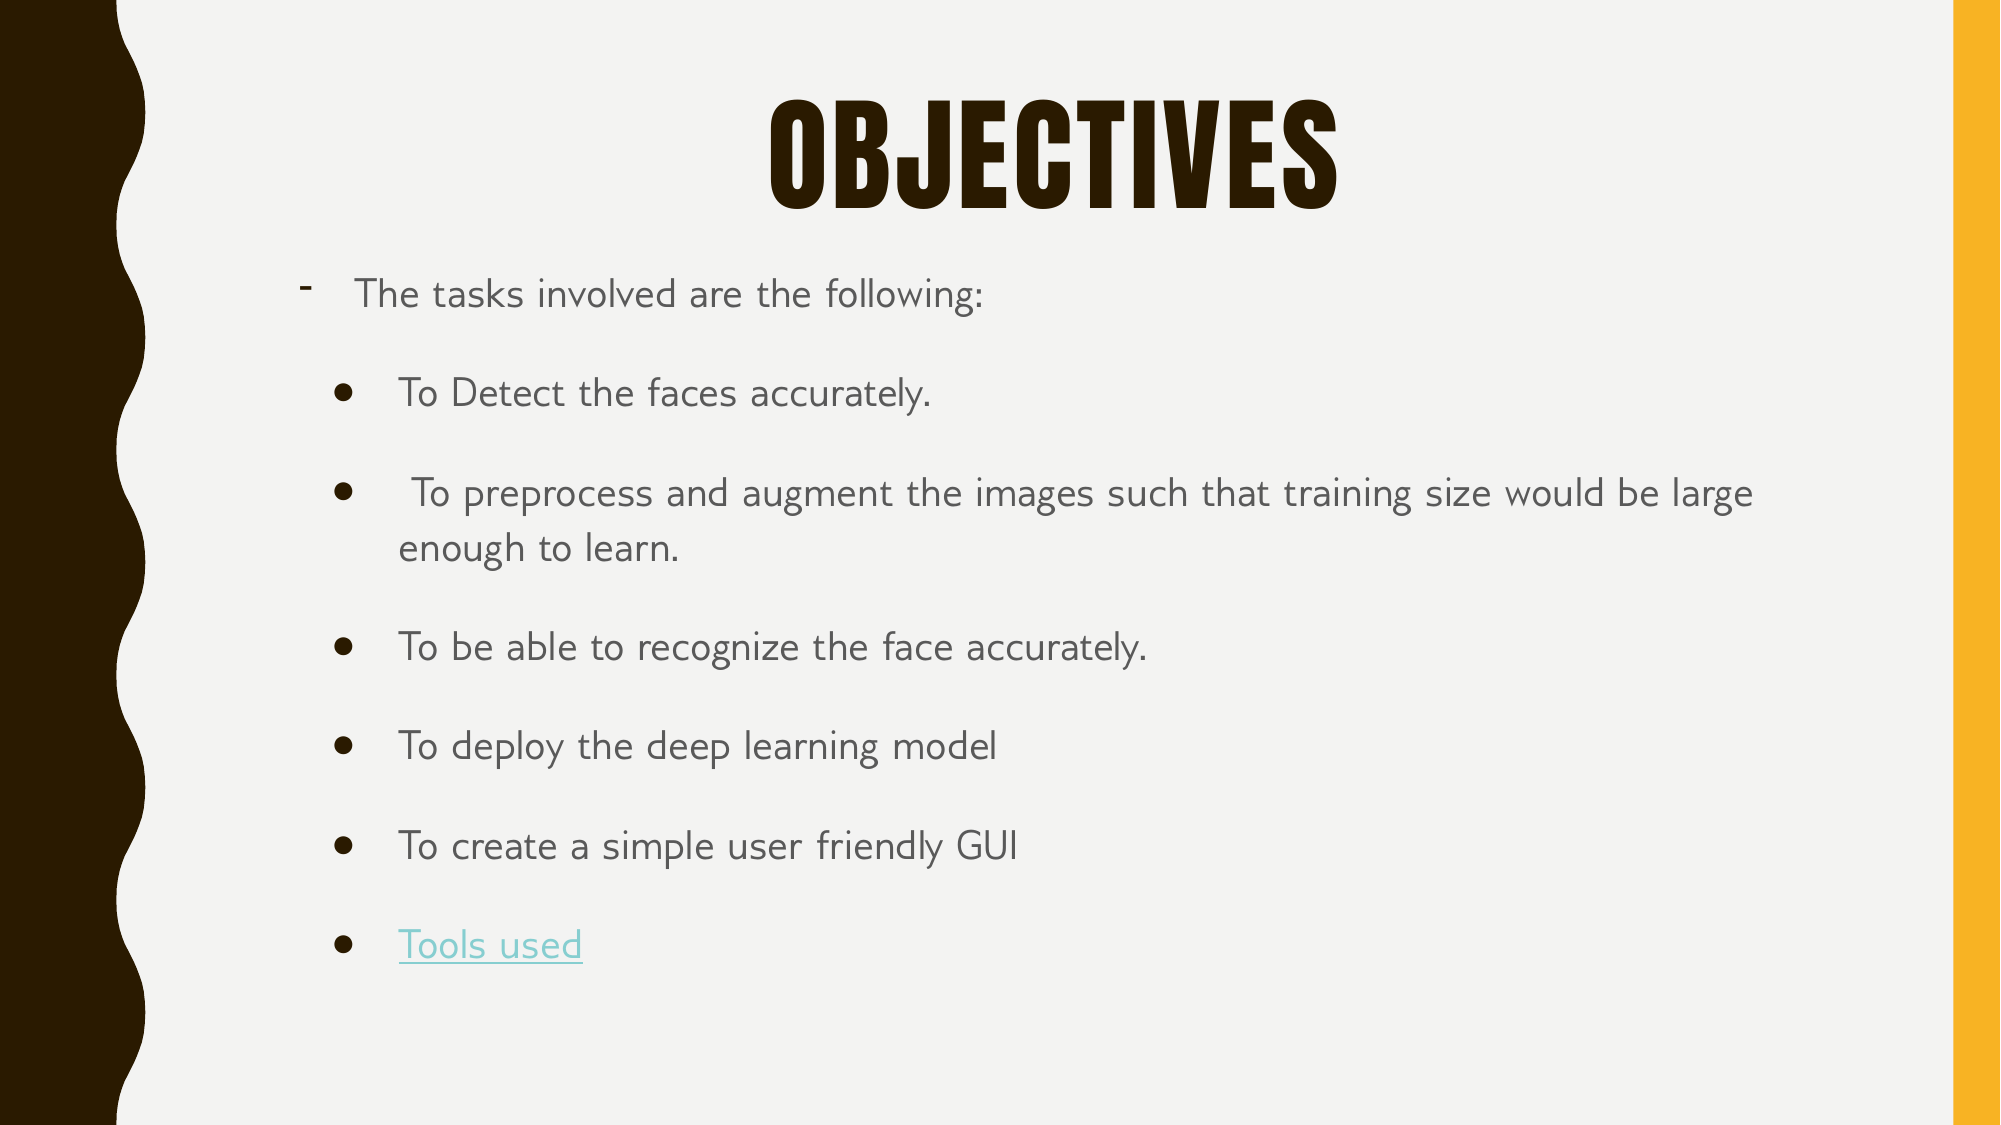

# Objectives
The tasks involved are the following:
To Detect the faces accurately.
 To preprocess and augment the images such that training size would be large enough to learn.
To be able to recognize the face accurately.
To deploy the deep learning model
To create a simple user friendly GUI
Tools used